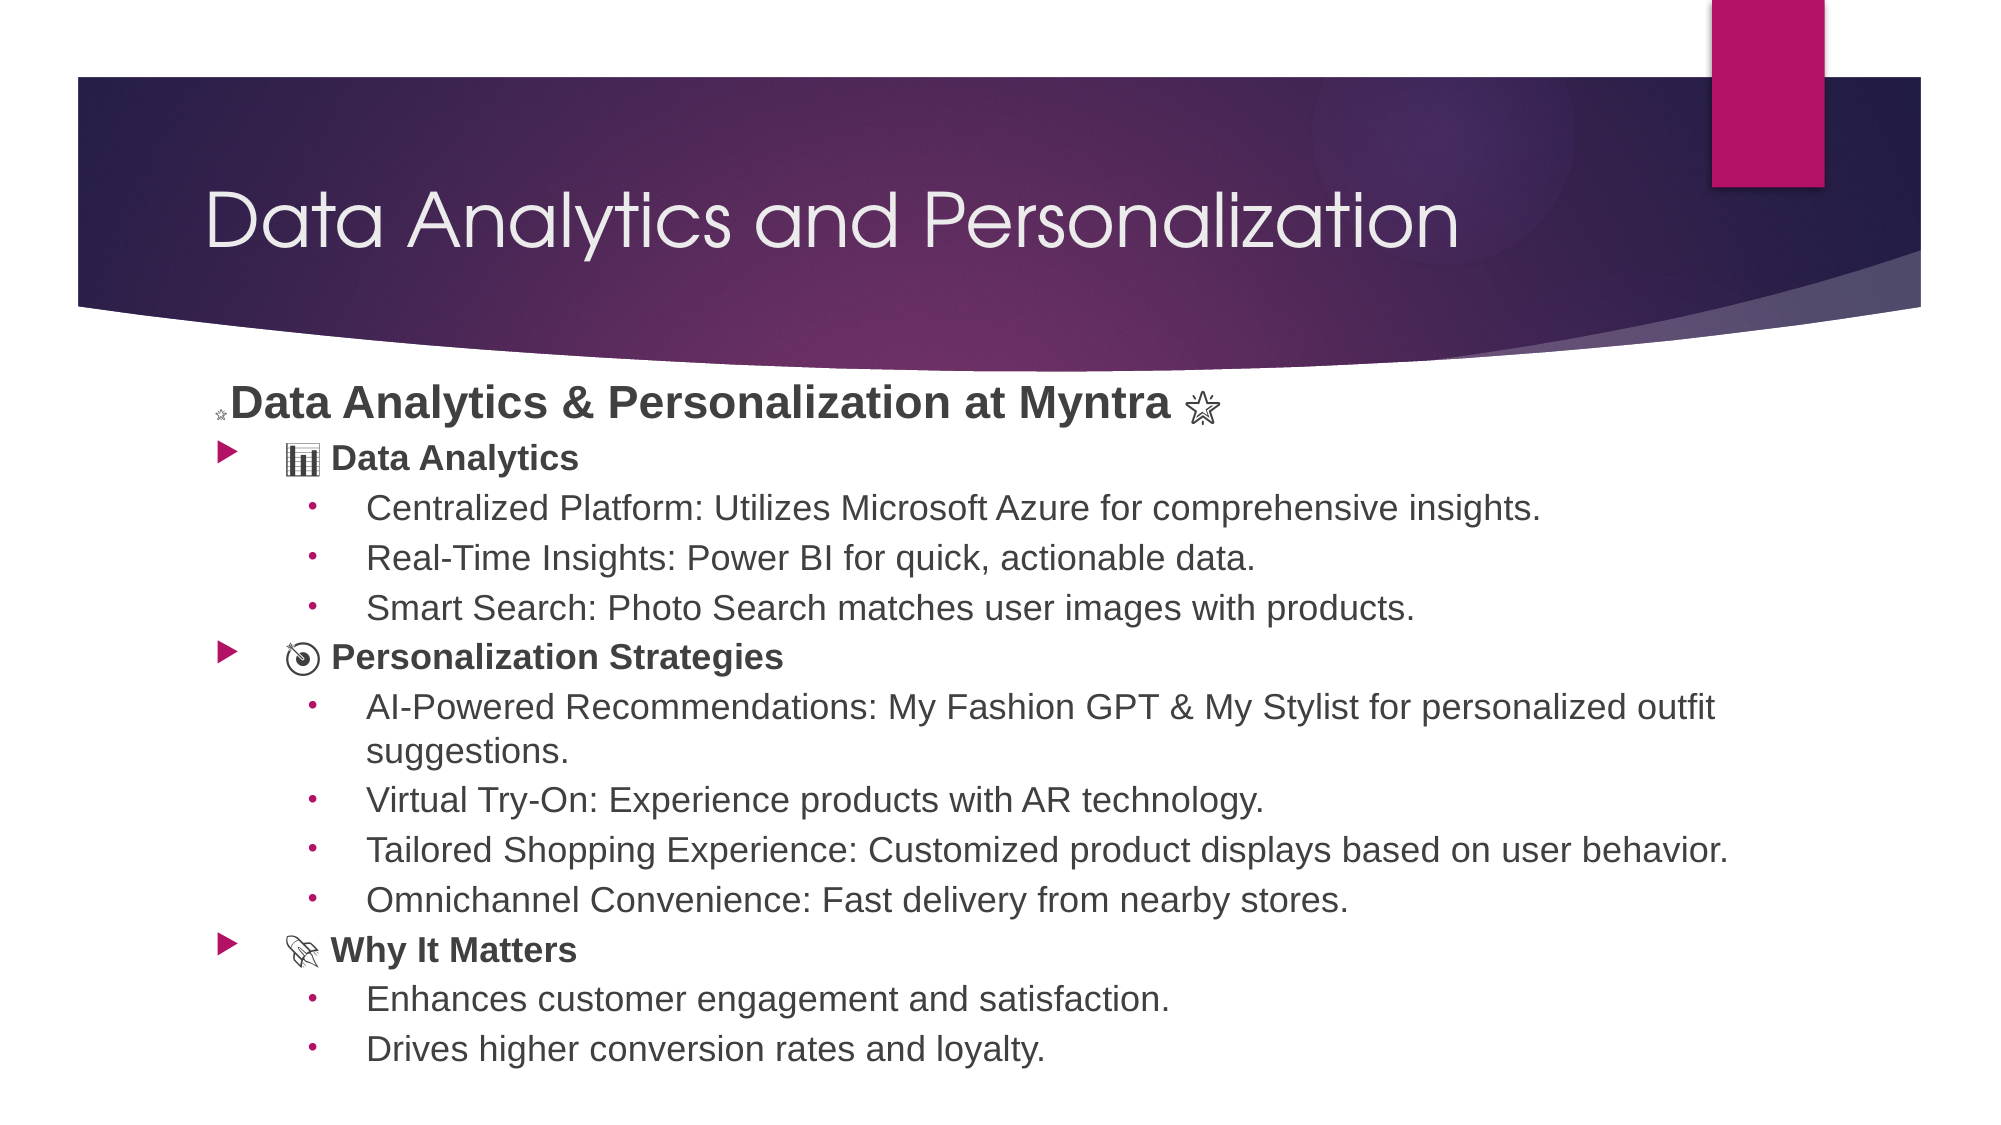

# Data Analytics and Personalization
🌟 Data Analytics & Personalization at Myntra 🌟
📊 Data Analytics
Centralized Platform: Utilizes Microsoft Azure for comprehensive insights.
Real-Time Insights: Power BI for quick, actionable data.
Smart Search: Photo Search matches user images with products.
🎯 Personalization Strategies
AI-Powered Recommendations: My Fashion GPT & My Stylist for personalized outfit suggestions.
Virtual Try-On: Experience products with AR technology.
Tailored Shopping Experience: Customized product displays based on user behavior.
Omnichannel Convenience: Fast delivery from nearby stores.
🚀 Why It Matters
Enhances customer engagement and satisfaction.
Drives higher conversion rates and loyalty.